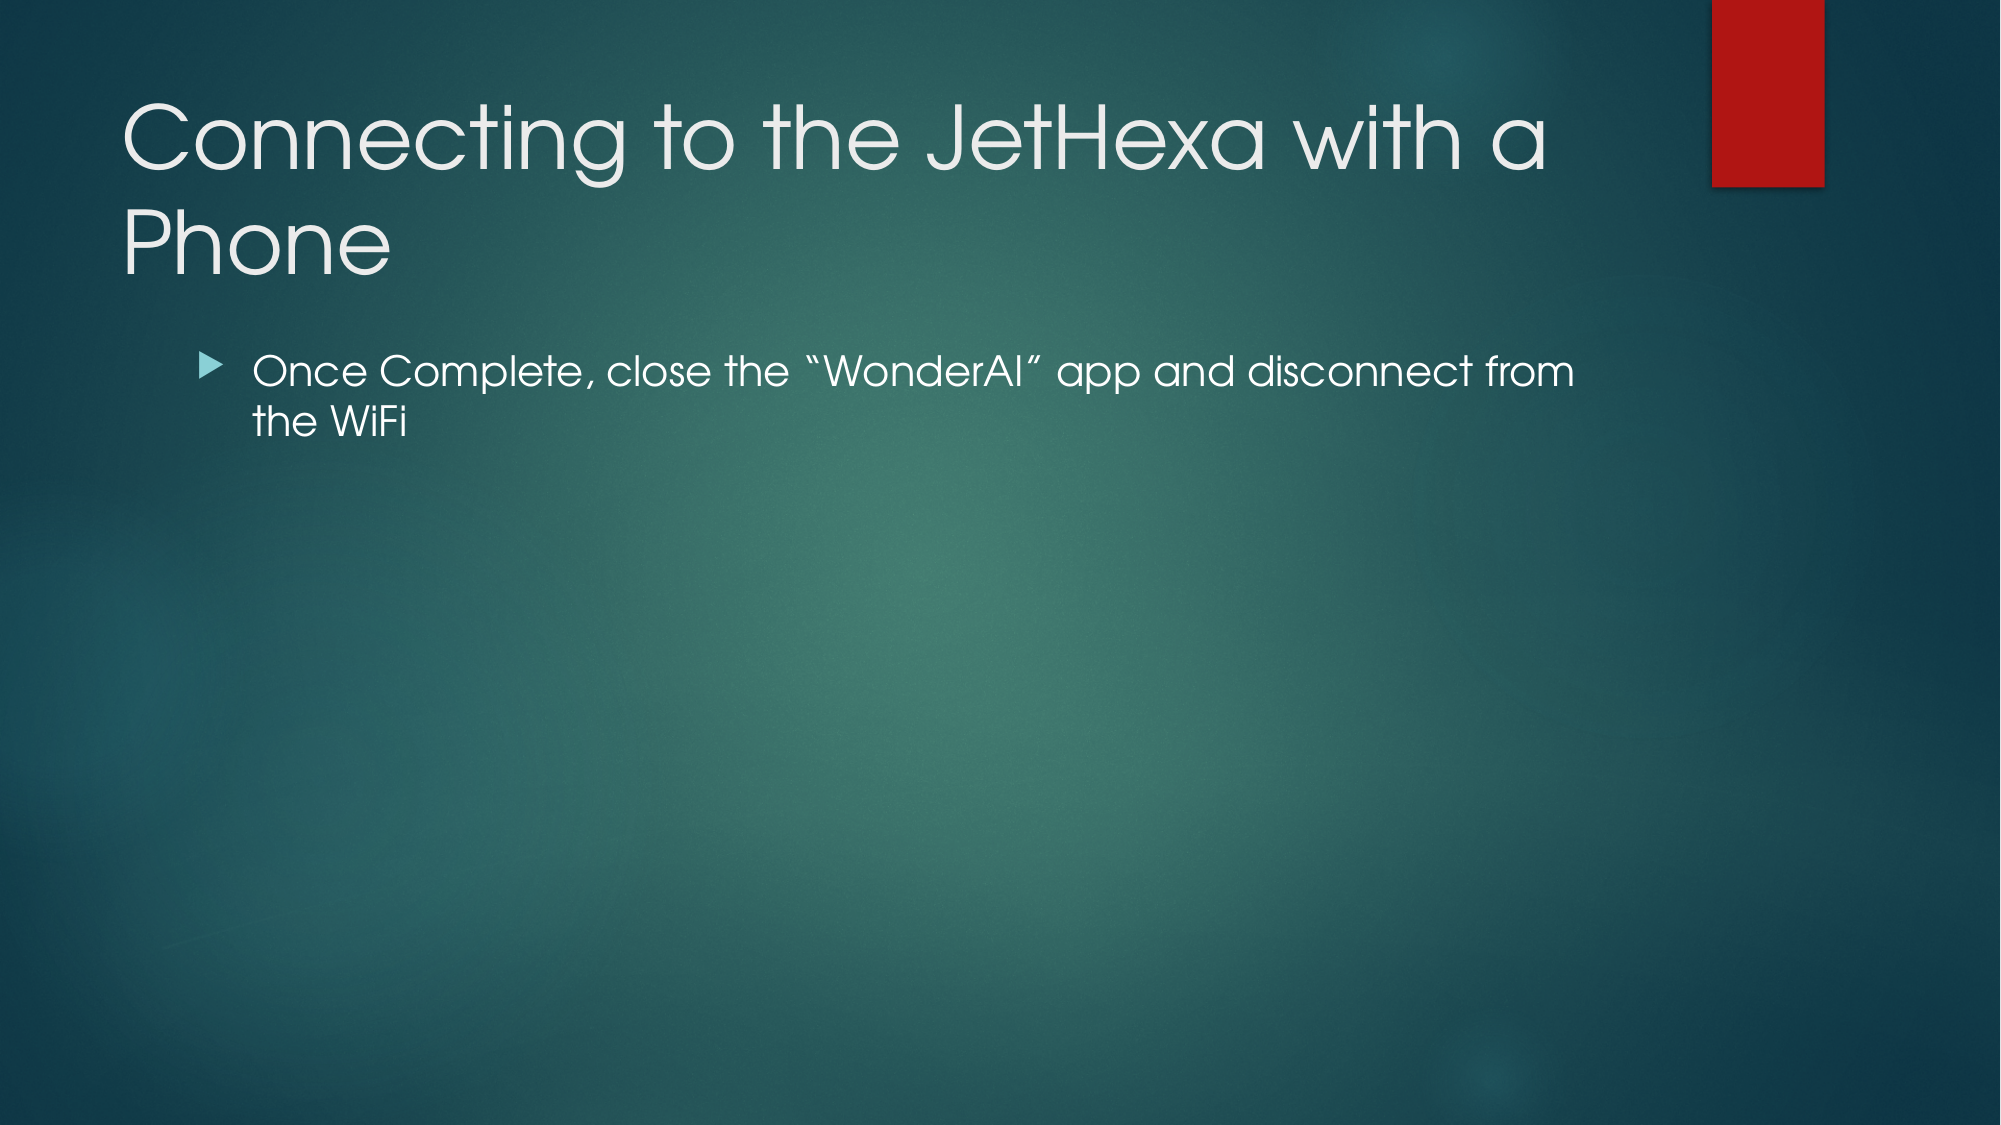

# Connecting to the JetHexa with a Phone
Once Complete, close the “WonderAI” app and disconnect from the WiFi